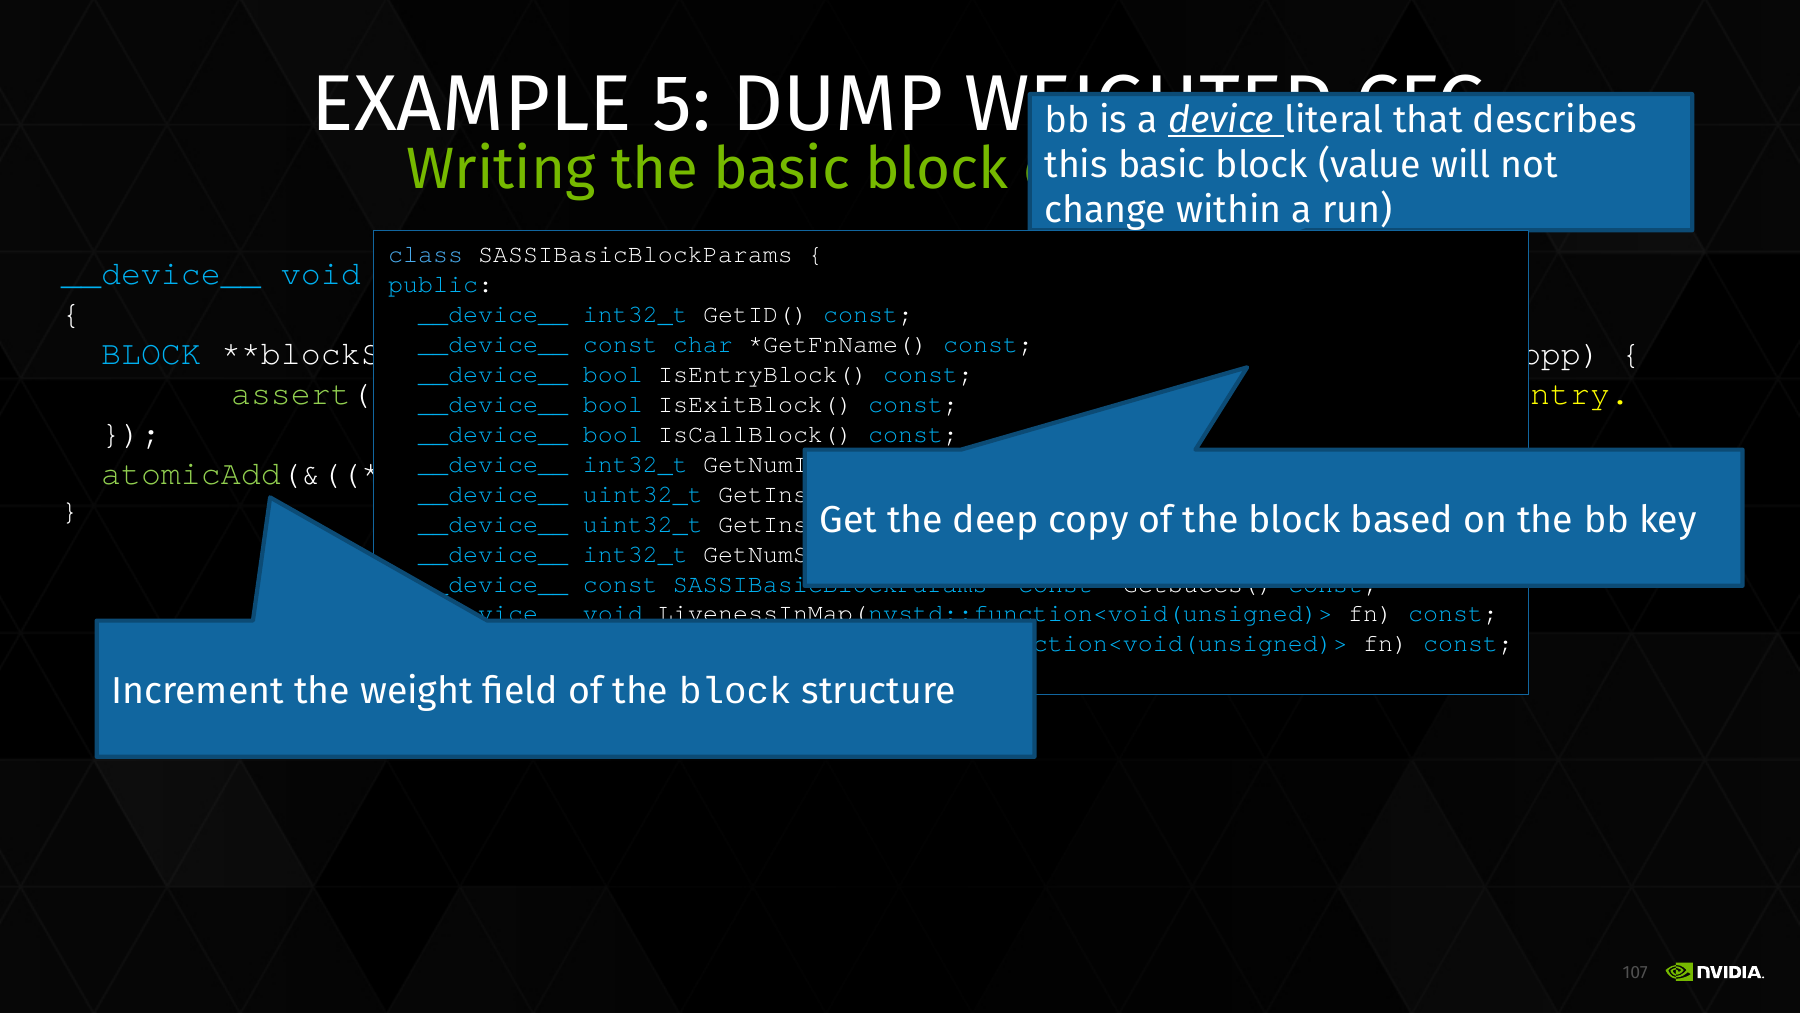

# Example 5: dump weighted cfg
bb is a device literal that describes this basic block (value will not change within a run)
Writing the basic block entry callback
class SASSIBasicBlockParams {
public:
  __device__ int32_t GetID() const;
  __device__ const char *GetFnName() const;
  __device__ bool IsEntryBlock() const;
  __device__ bool IsExitBlock() const;
  __device__ bool IsCallBlock() const;
  __device__ int32_t GetNumInstrs() const;
  __device__ uint32_t GetInstrOffset(unsigned n) const;
  __device__ uint32_t GetInstrPUPC(unsigned n) const;
  __device__ int32_t GetNumSuccs() const;
  __device__ const SASSIBasicBlockParams* const *GetSuccs() const;
  __device__ void LivenessInMap(nvstd::function<void(unsigned)> fn) const;
  __device__ void LivenessOutMap(nvstd::function<void(unsigned)> fn) const;
};
__device__ void sassi_basic_block_entry(SASSIBasicBlockParams* bb)
{
  BLOCK **blockStr = sassi_cfg_blocks->getOrInit((int64_t)bb, [](BLOCK **bpp) {
	 assert(0); // We should have initialized all blocks in function entry.
  });
  atomicAdd(&((*blockStr)->weight), 1);
}
Get the deep copy of the block based on the bb key
Increment the weight field of the block structure